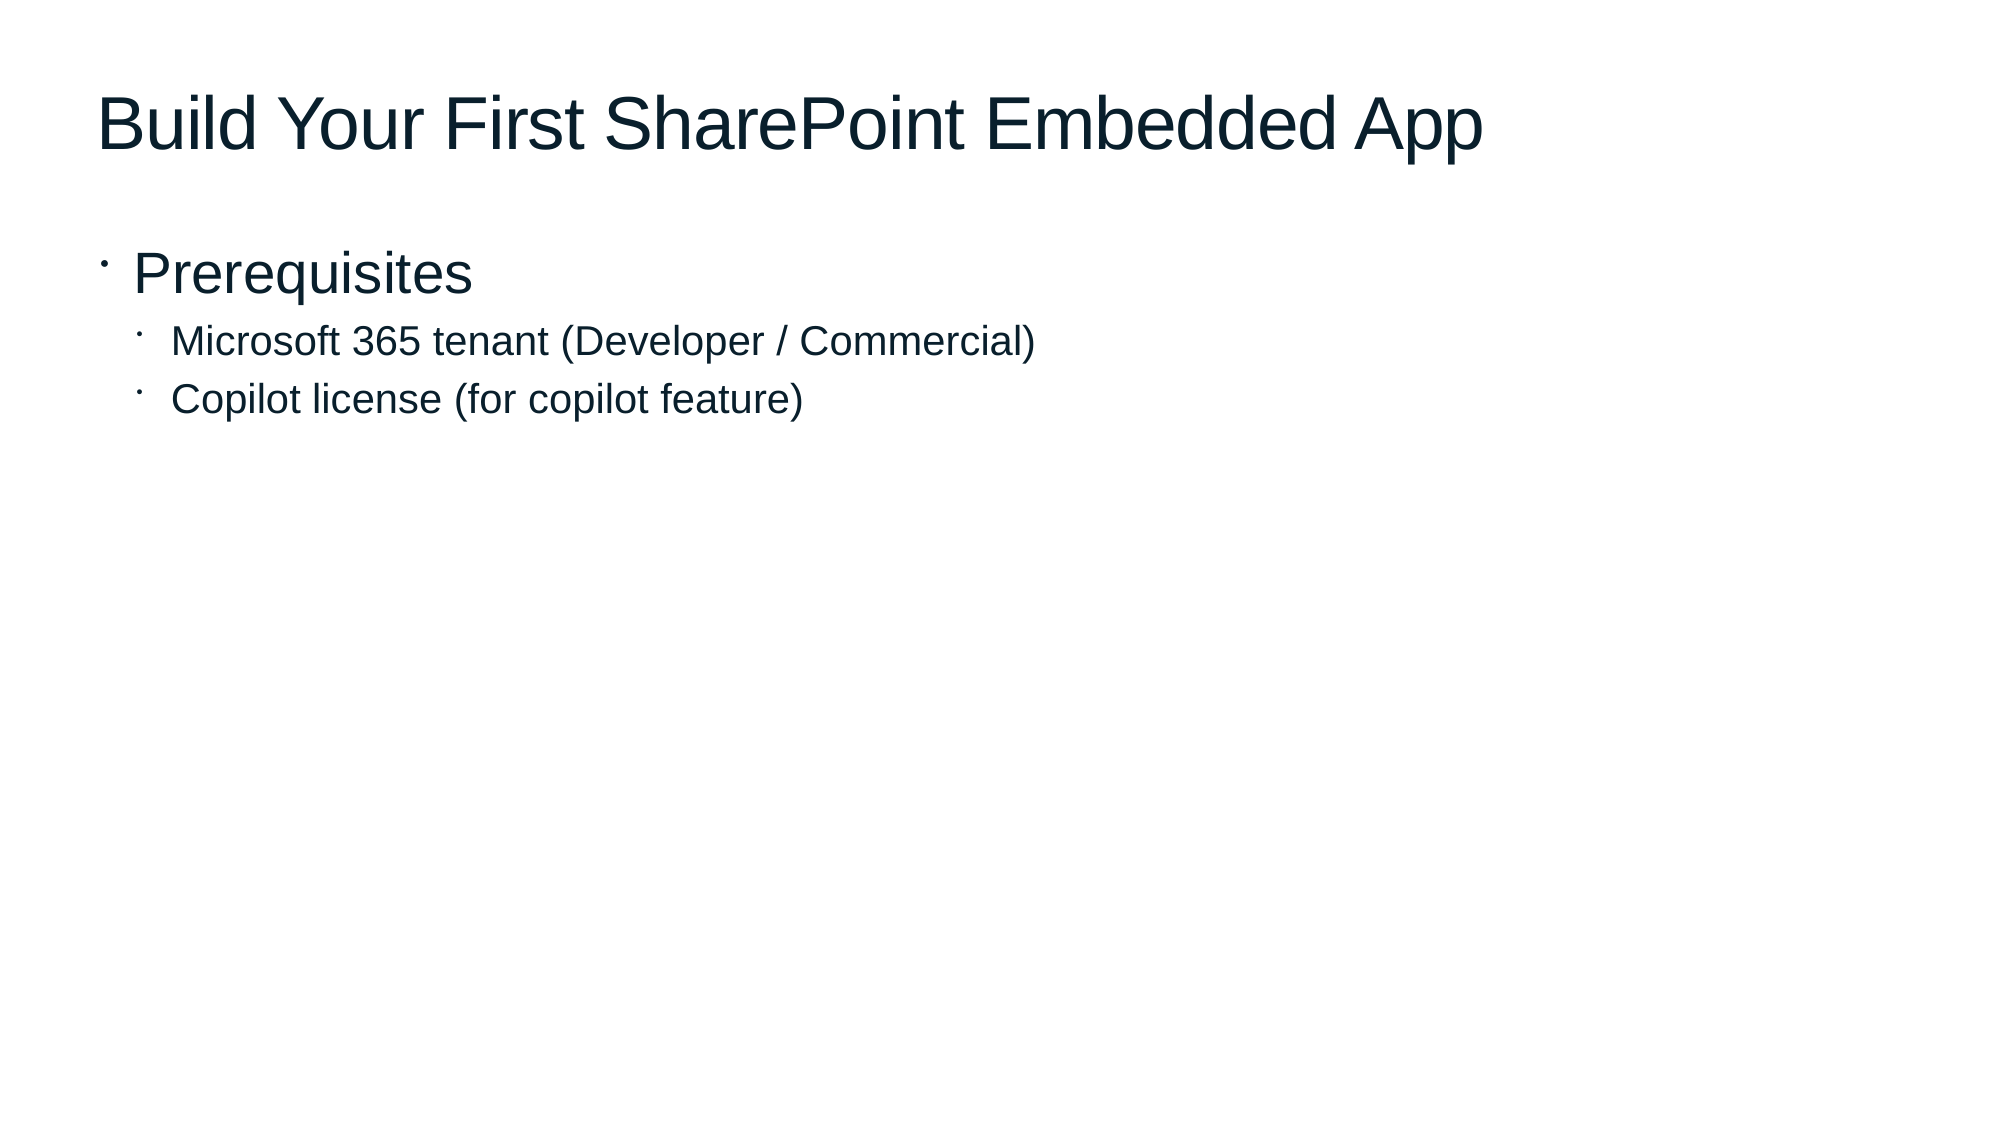

# Build Your First SharePoint Embedded App
Prerequisites
Microsoft 365 tenant (Developer / Commercial)
Copilot license (for copilot feature)